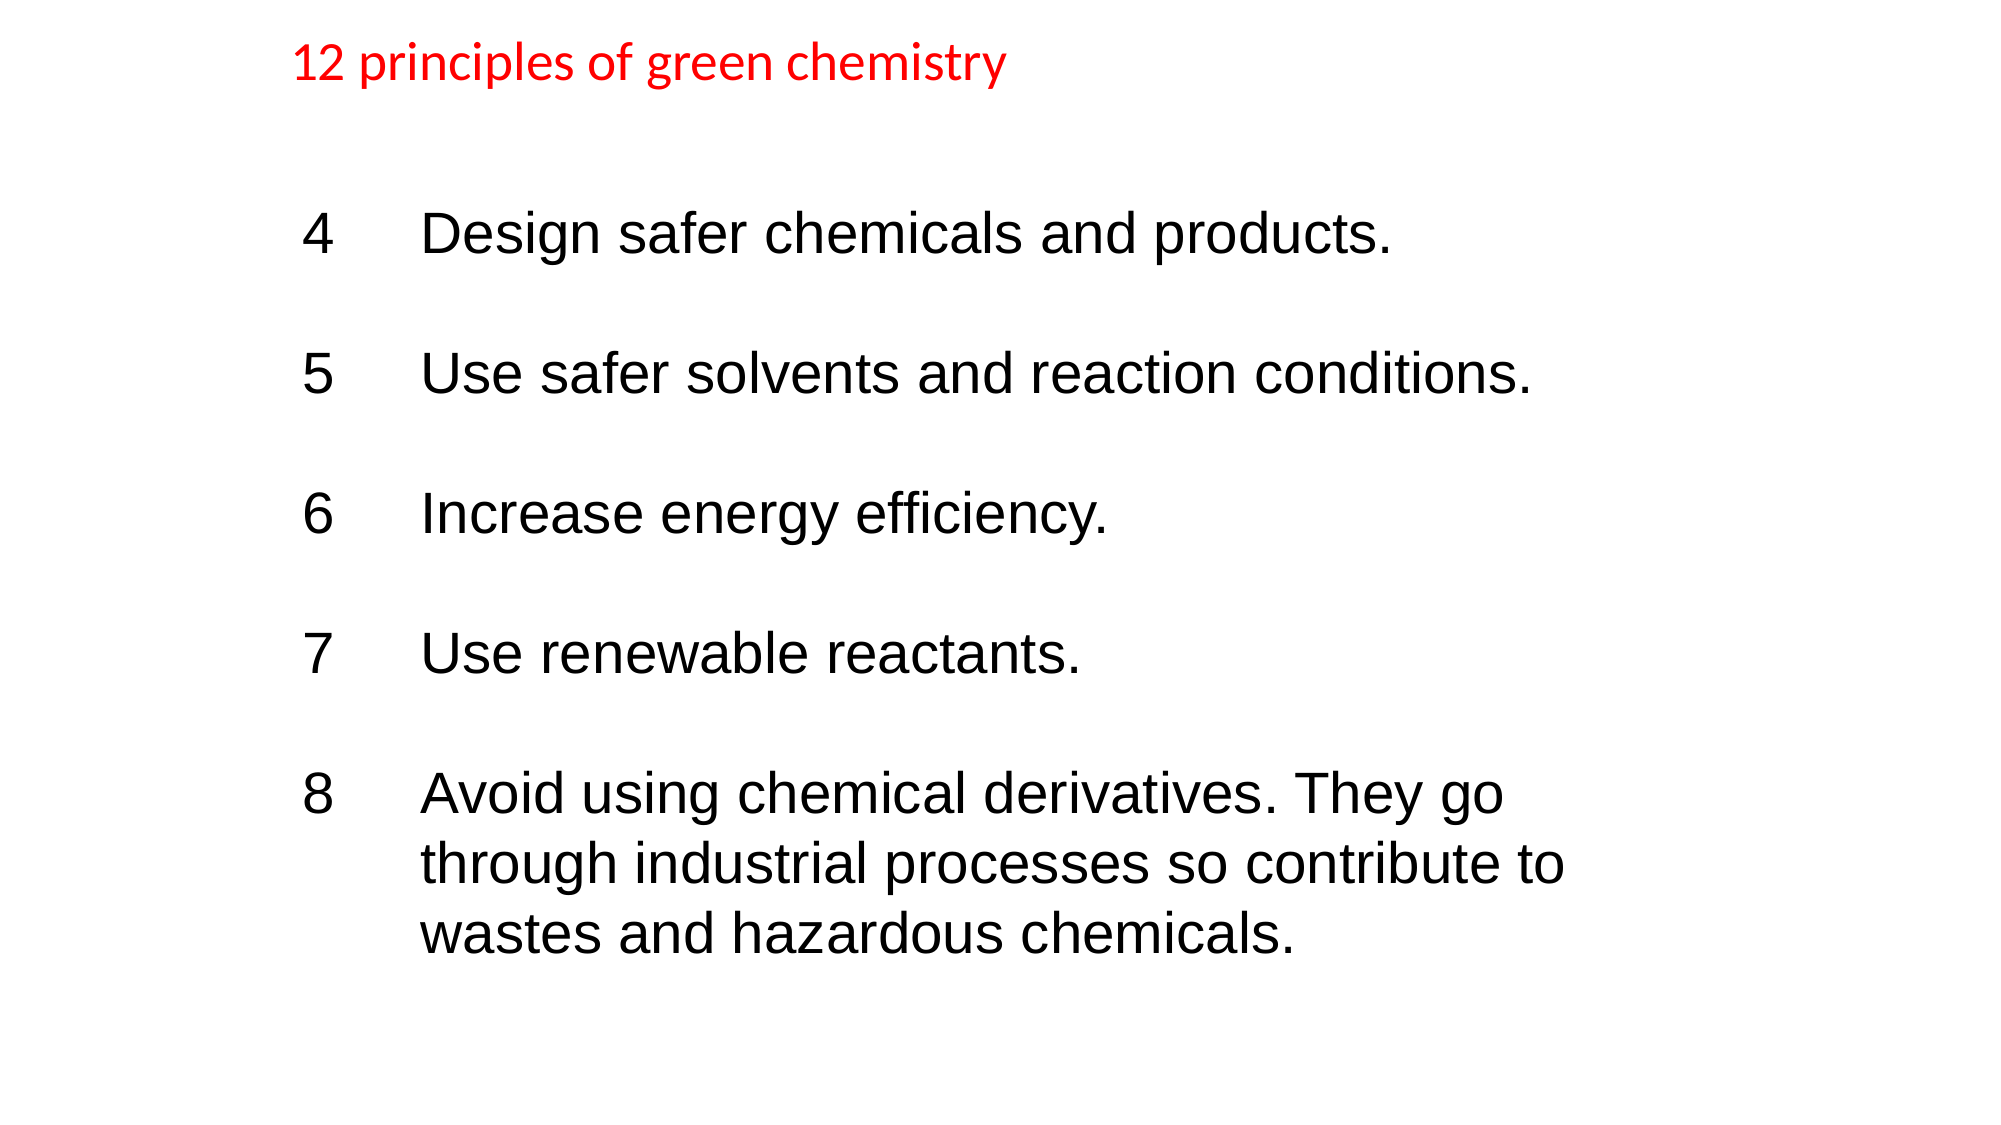

# 12 principles of green chemistry
4	Design safer chemicals and products.

5	Use safer solvents and reaction conditions.

6	Increase energy efficiency.

7	Use renewable reactants.

8	Avoid using chemical derivatives. They go 	through industrial processes so contribute to 	wastes and hazardous chemicals.